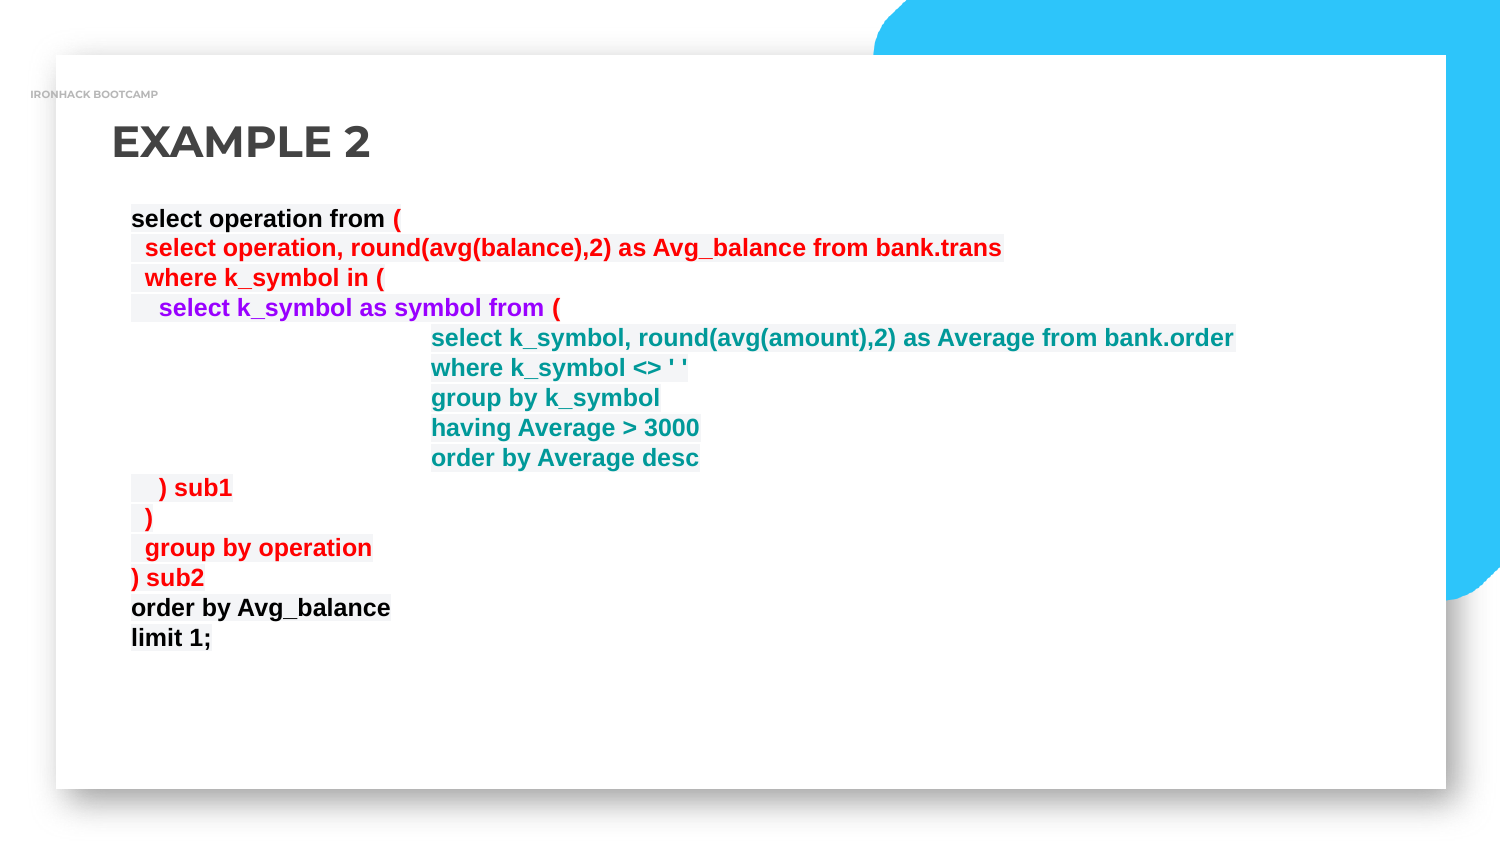

IRONHACK BOOTCAMP
EXAMPLE 2
select operation from (
  select operation, round(avg(balance),2) as Avg_balance from bank.trans
  where k_symbol in (
    select k_symbol as symbol from (
		select k_symbol, round(avg(amount),2) as Average from bank.order
		where k_symbol <> ' '
		group by k_symbol
		having Average > 3000
		order by Average desc
    ) sub1
  )
  group by operation
) sub2
order by Avg_balance
limit 1;